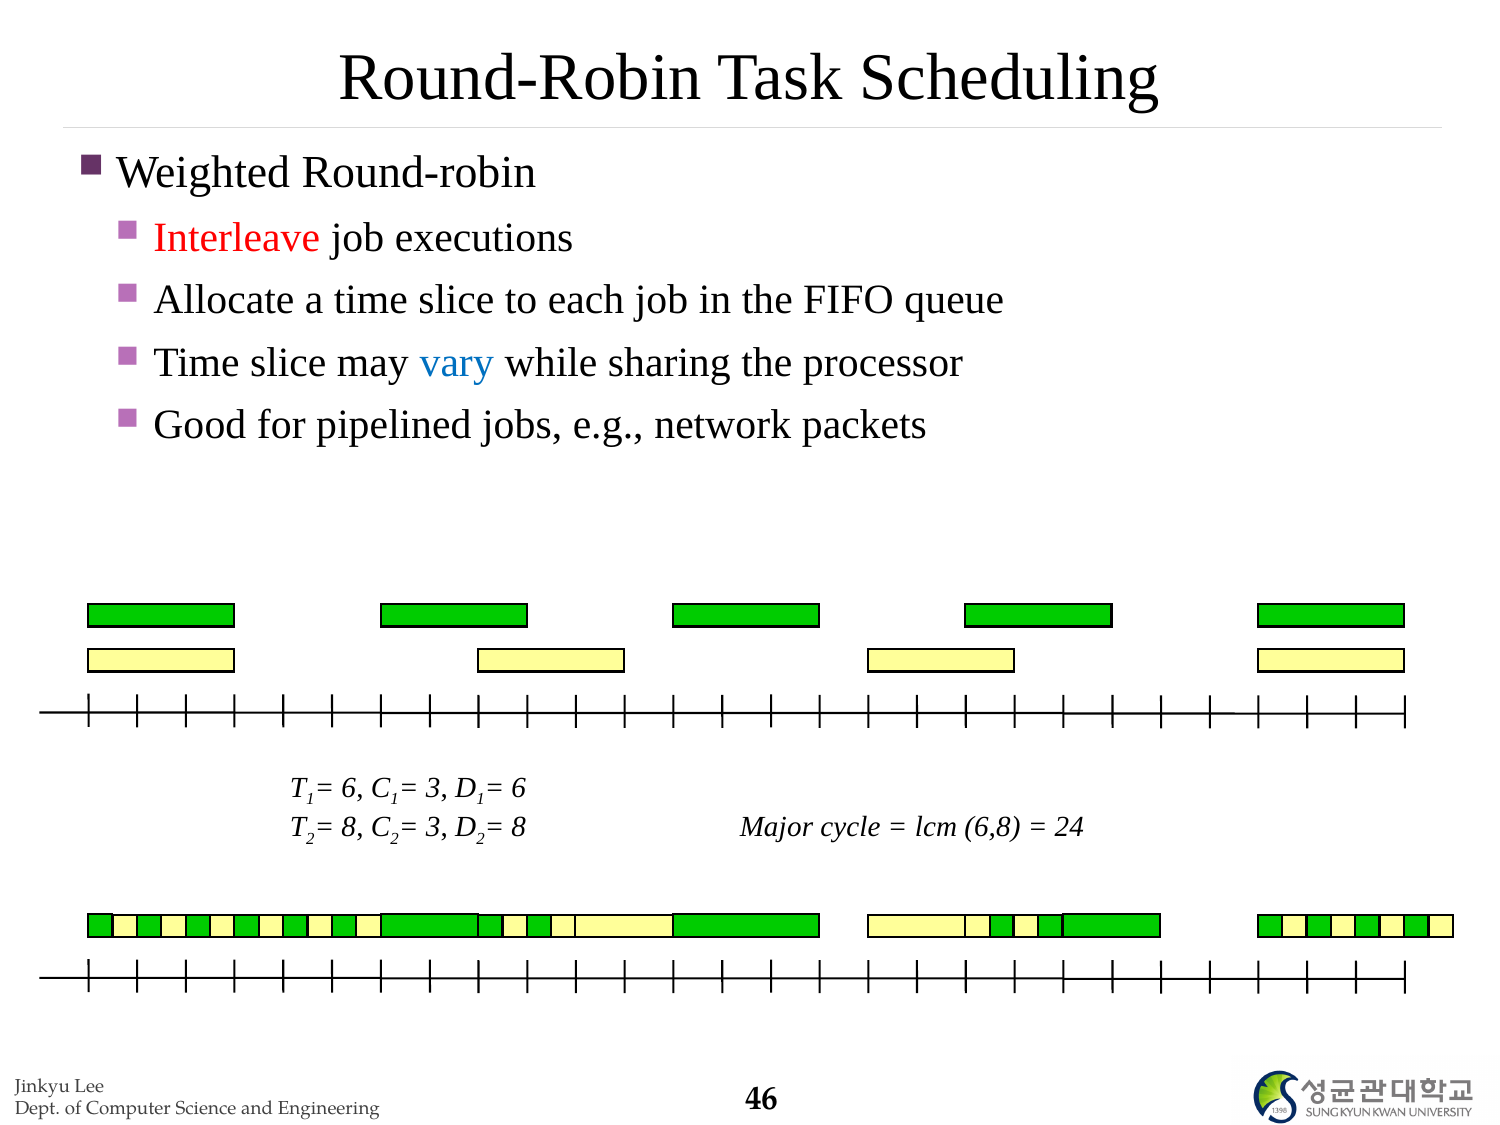

# Round-Robin Task Scheduling
Weighted Round-robin
Interleave job executions
Allocate a time slice to each job in the FIFO queue
Time slice may vary while sharing the processor
Good for pipelined jobs, e.g., network packets

T1= 6, C1= 3, D1= 6
T2= 8, C2= 3, D2= 8		Major cycle = lcm (6,8) = 24